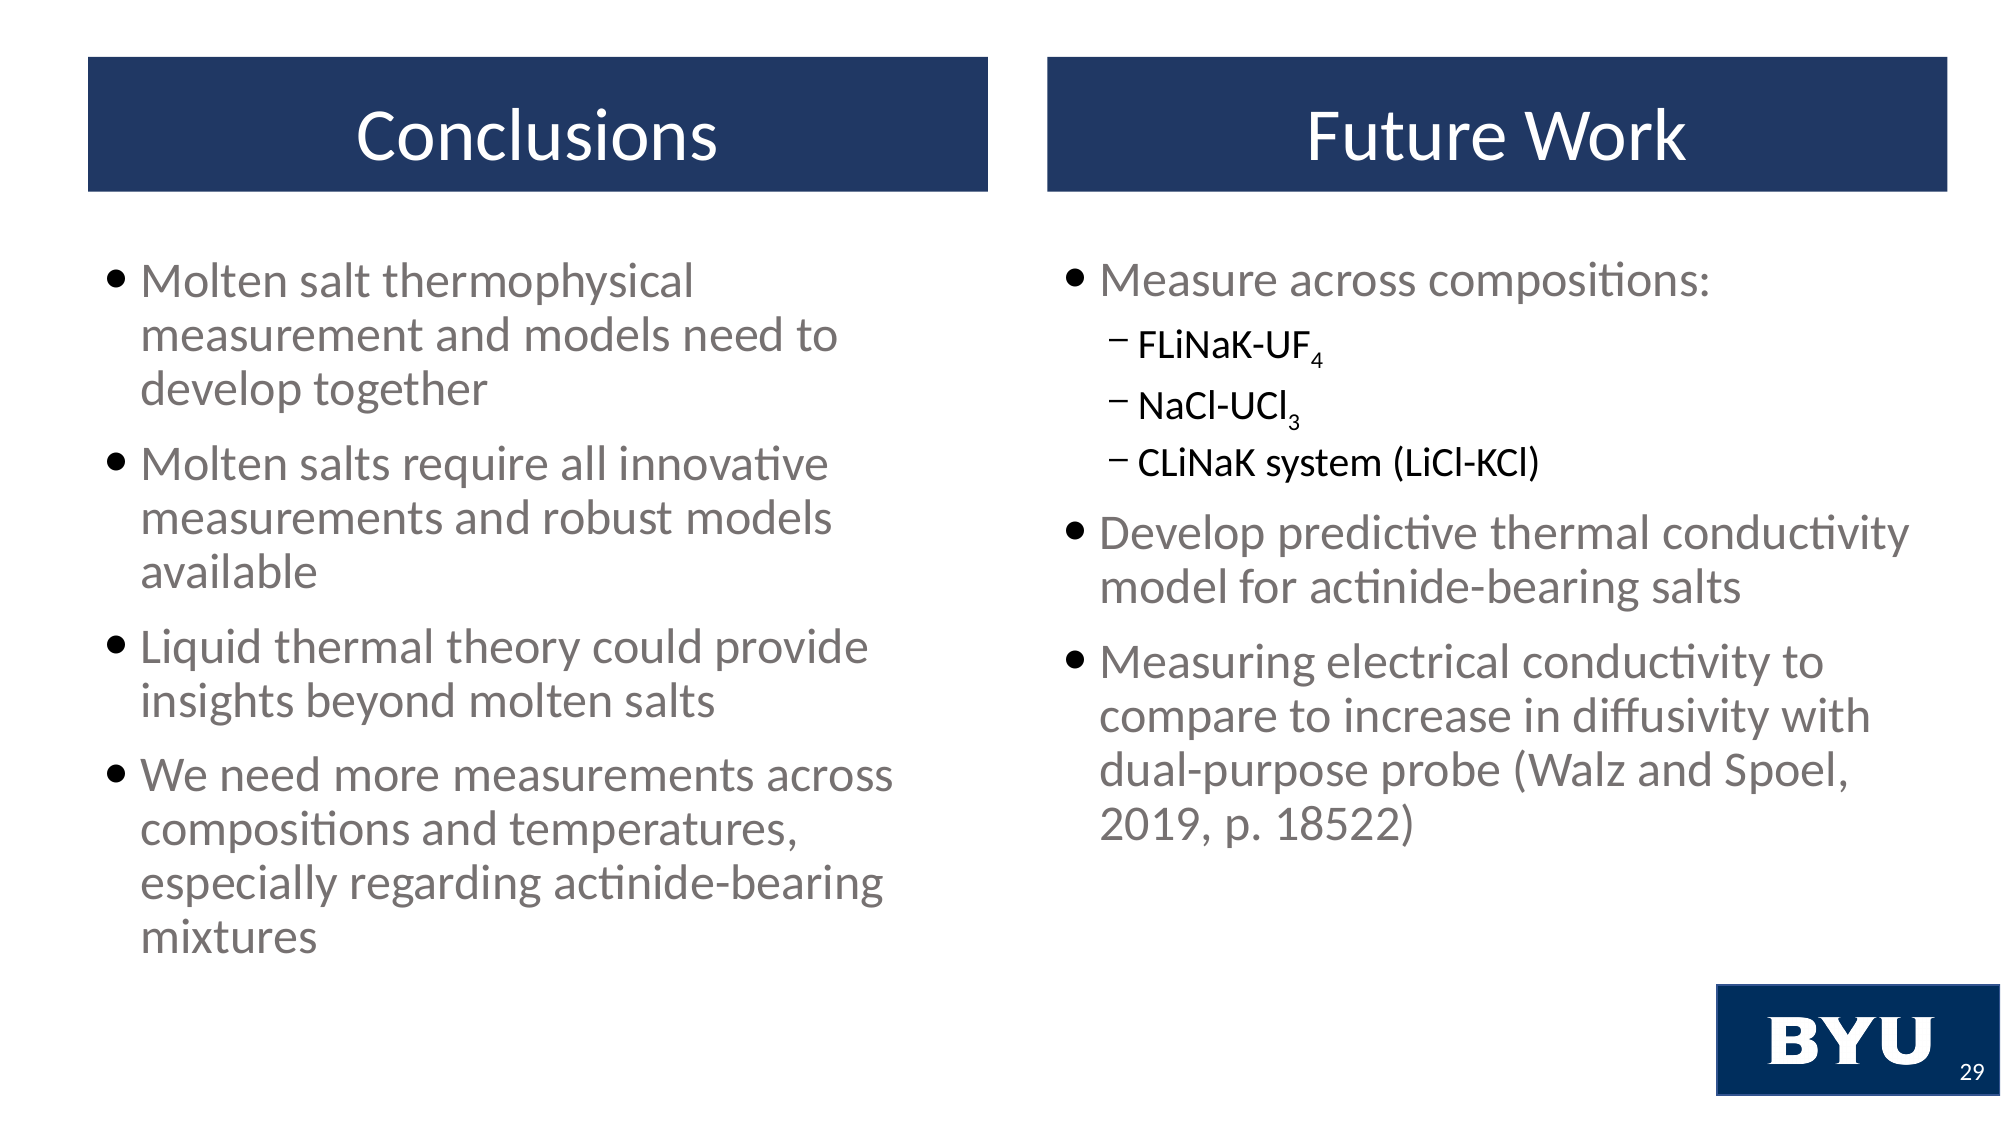

Conclusions
Future Work

Molten salt thermophysical measurement and models need to develop together
Molten salts require all innovative measurements and robust models available
Liquid thermal theory could provide insights beyond molten salts
We need more measurements across compositions and temperatures, especially regarding actinide-bearing mixtures

Measure across compositions:
FLiNaK-UF4
NaCl-UCl3
CLiNaK system (LiCl-KCl)
Develop predictive thermal conductivity model for actinide-bearing salts
Measuring electrical conductivity to compare to increase in diffusivity with dual-purpose probe (Walz and Spoel, 2019, p. 18522)

29